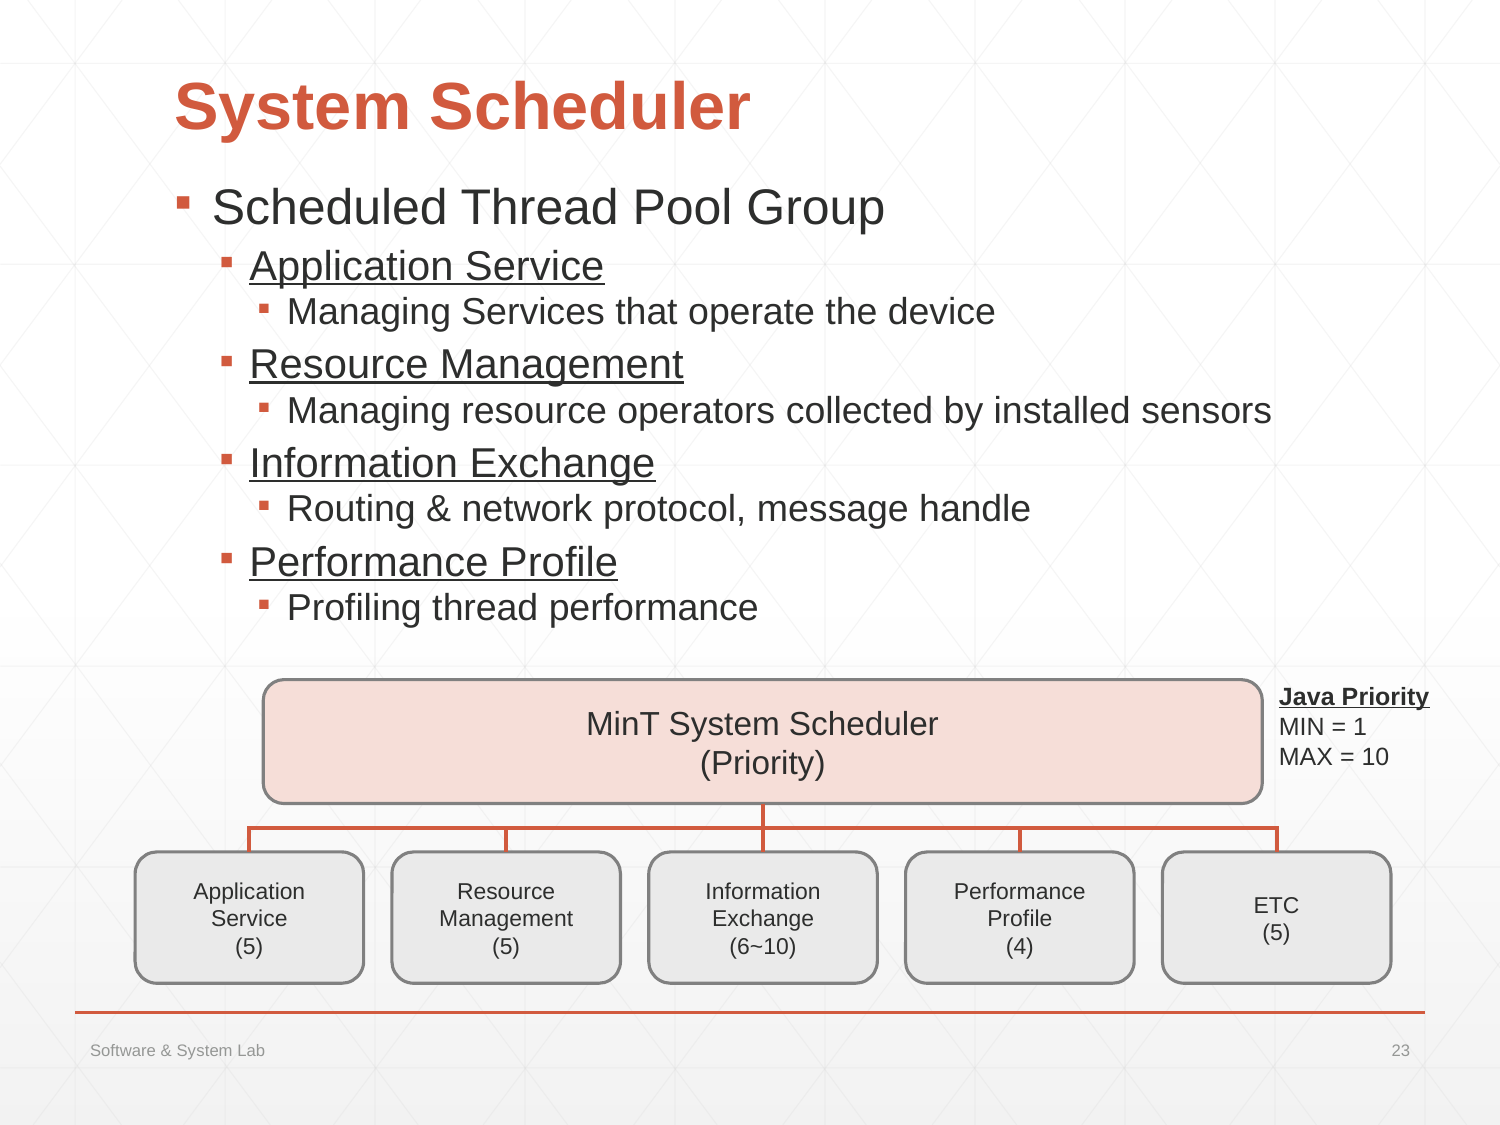

# System Scheduler
Scheduled Thread Pool Group
Application Service
Managing Services that operate the device
Resource Management
Managing resource operators collected by installed sensors
Information Exchange
Routing & network protocol, message handle
Performance Profile
Profiling thread performance
Java Priority
MIN = 1
MAX = 10
MinT System Scheduler
(Priority)
Application Service
(5)
Resource Management
(5)
Information
Exchange
(6~10)
Performance
Profile
(4)
ETC
(5)
Software & System Lab

23